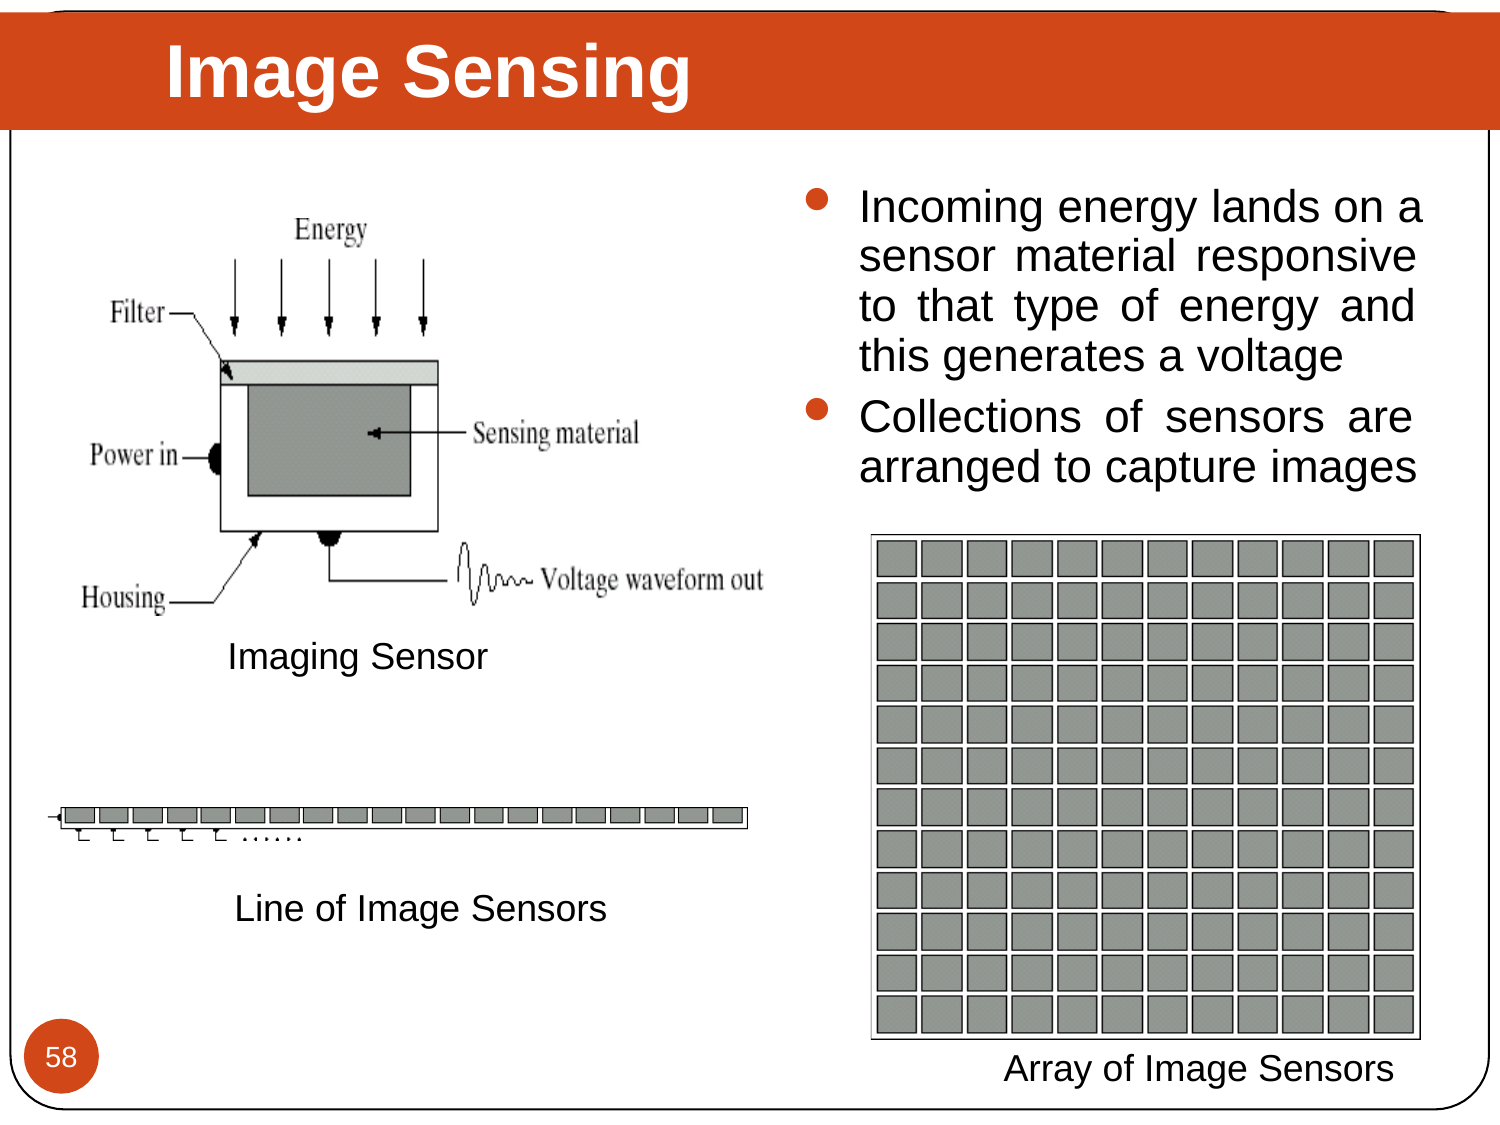

# Image Sensing
Incoming energy lands on a  sensor material responsive  to that type of energy and  this generates a voltage
Collections of sensors are  arranged to capture images

Imaging Sensor

Line of Image Sensors

58
Array of Image Sensors